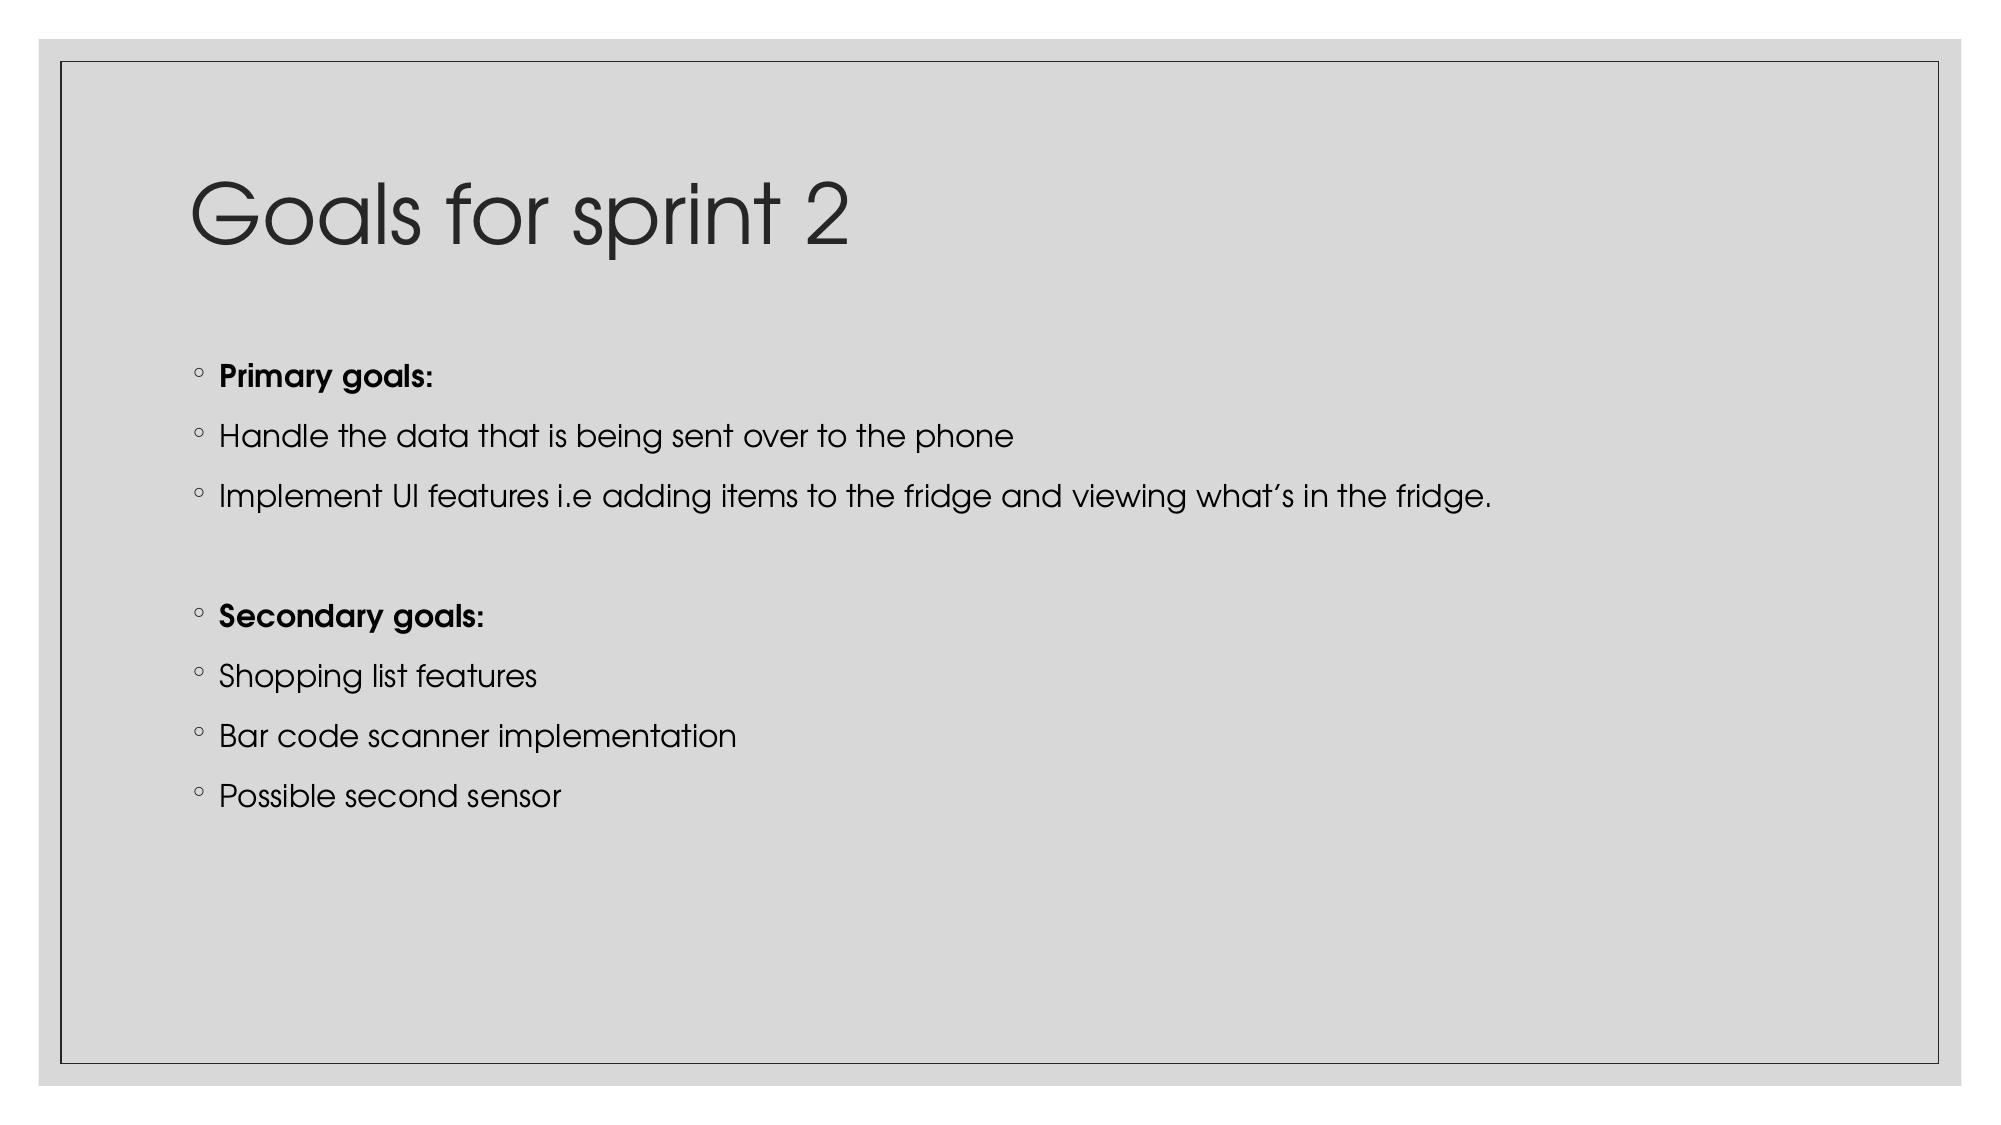

# Goals for sprint 2
Primary goals:
Handle the data that is being sent over to the phone
Implement UI features i.e adding items to the fridge and viewing what’s in the fridge.

Secondary goals:
Shopping list features
Bar code scanner implementation
Possible second sensor